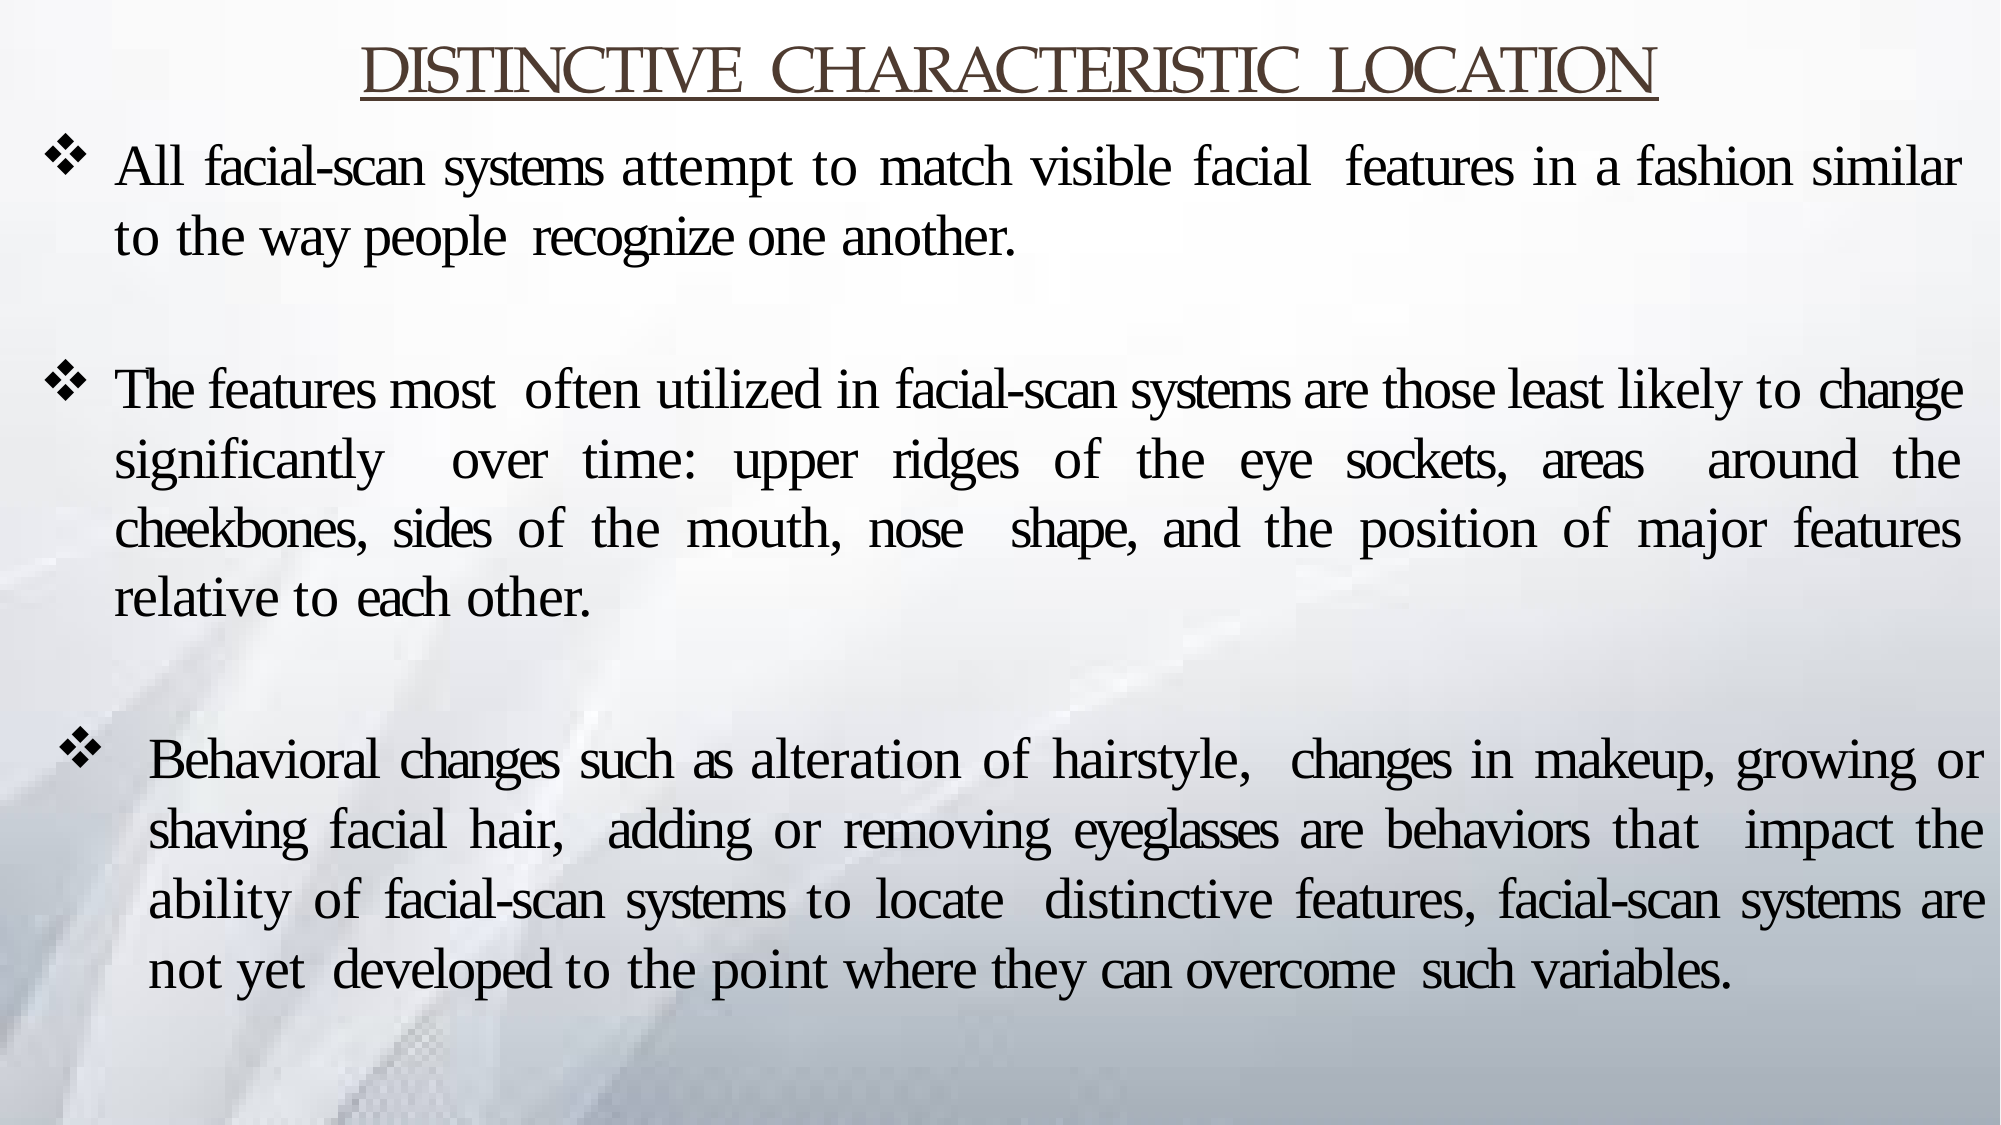

# Distinctive  characteristic  location
All facial-scan systems attempt to match visible facial  features in a fashion similar to the way people  recognize one another.

The features most often utilized in facial-scan systems are those least likely to change significantly  over time: upper ridges of the eye sockets, areas  around the cheekbones, sides of the mouth, nose  shape, and the position of major features relative to each other.
Behavioral changes such as alteration of hairstyle,  changes in makeup, growing or shaving facial hair,  adding or removing eyeglasses are behaviors that  impact the ability of facial-scan systems to locate  distinctive features, facial-scan systems are not yet  developed to the point where they can overcome  such variables.
11